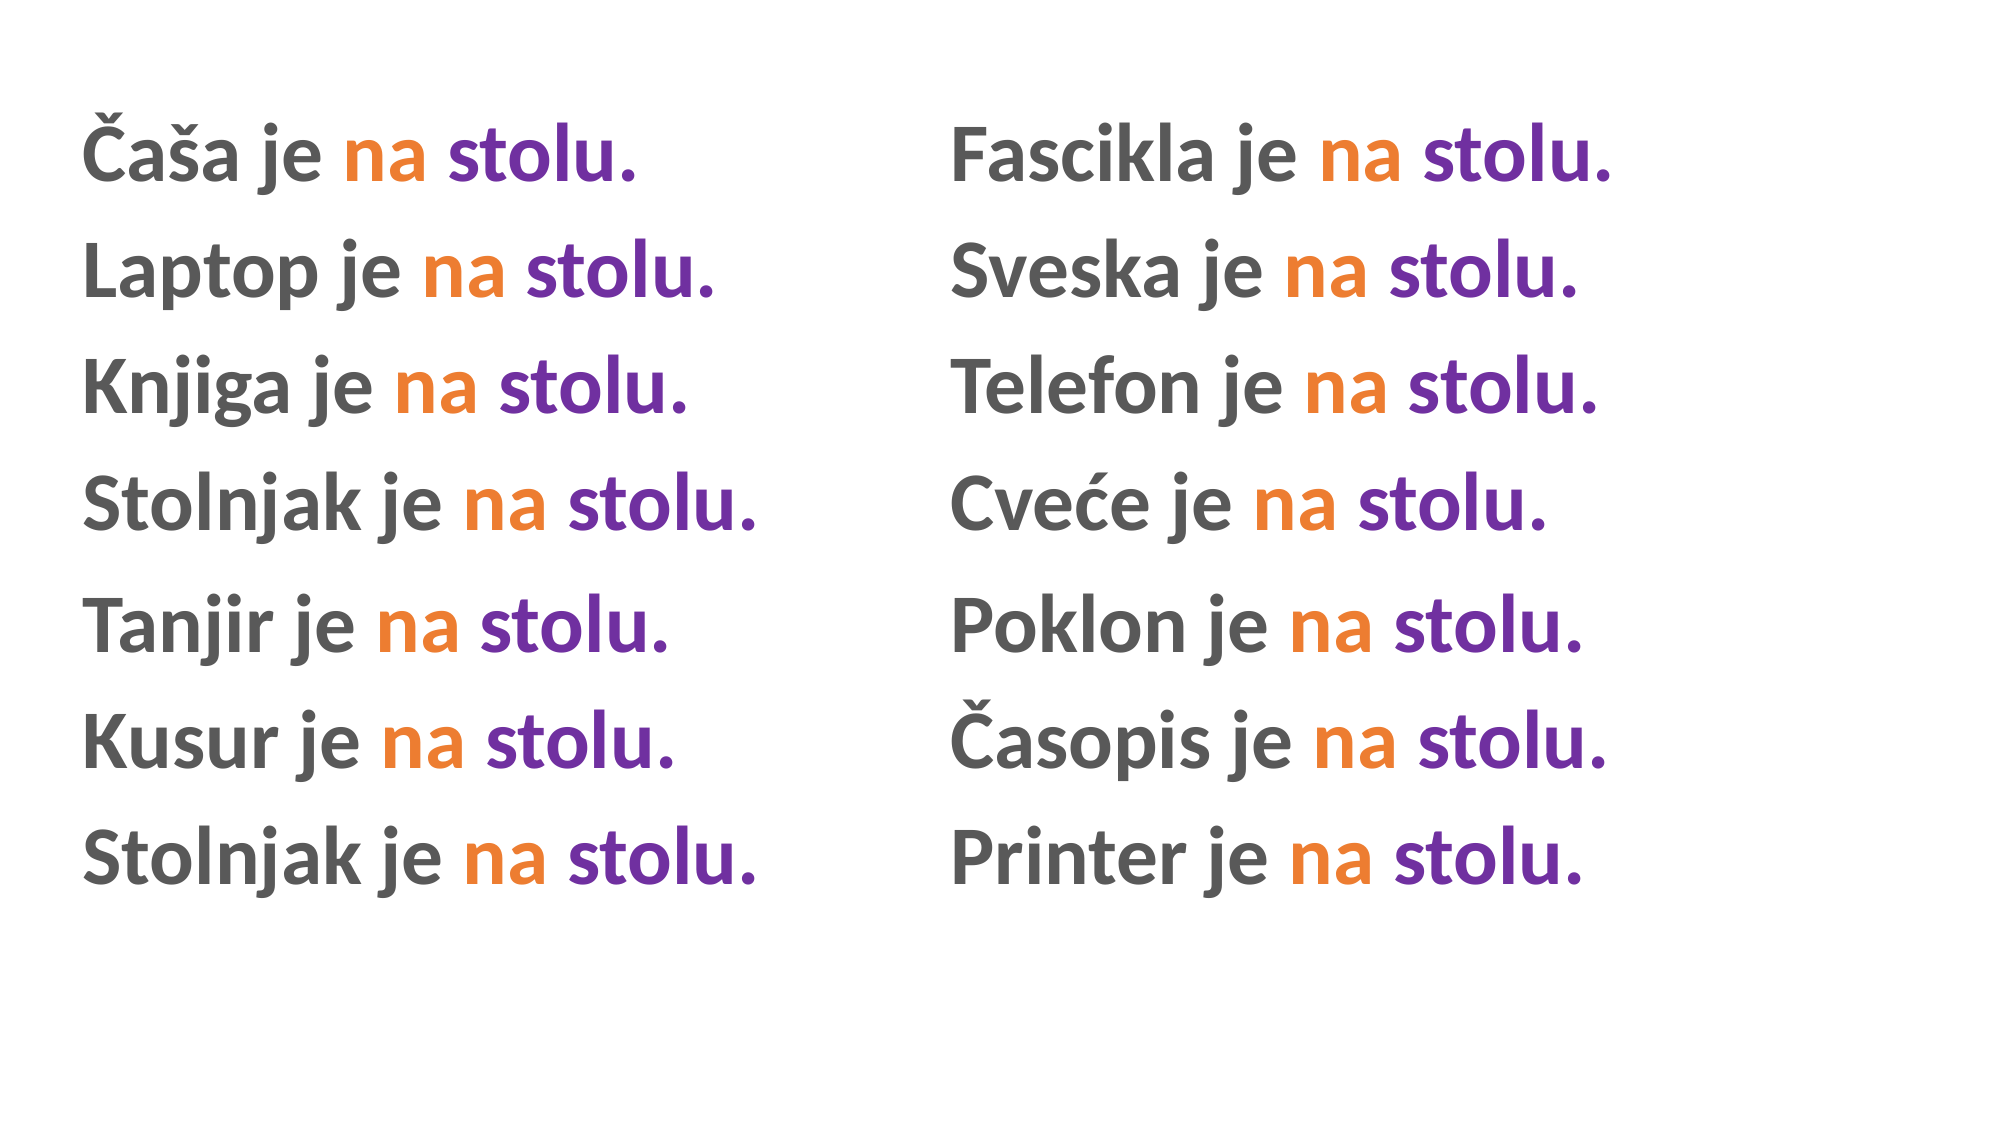

Čaša je na stolu.
Fascikla je na stolu.
Laptop je na stolu.
Sveska je na stolu.
Knjiga je na stolu.
Telefon je na stolu.
Stolnjak je na stolu.
Cveće je na stolu.
Tanjir je na stolu.
Poklon je na stolu.
Kusur je na stolu.
Časopis je na stolu.
Stolnjak je na stolu.
Printer je na stolu.